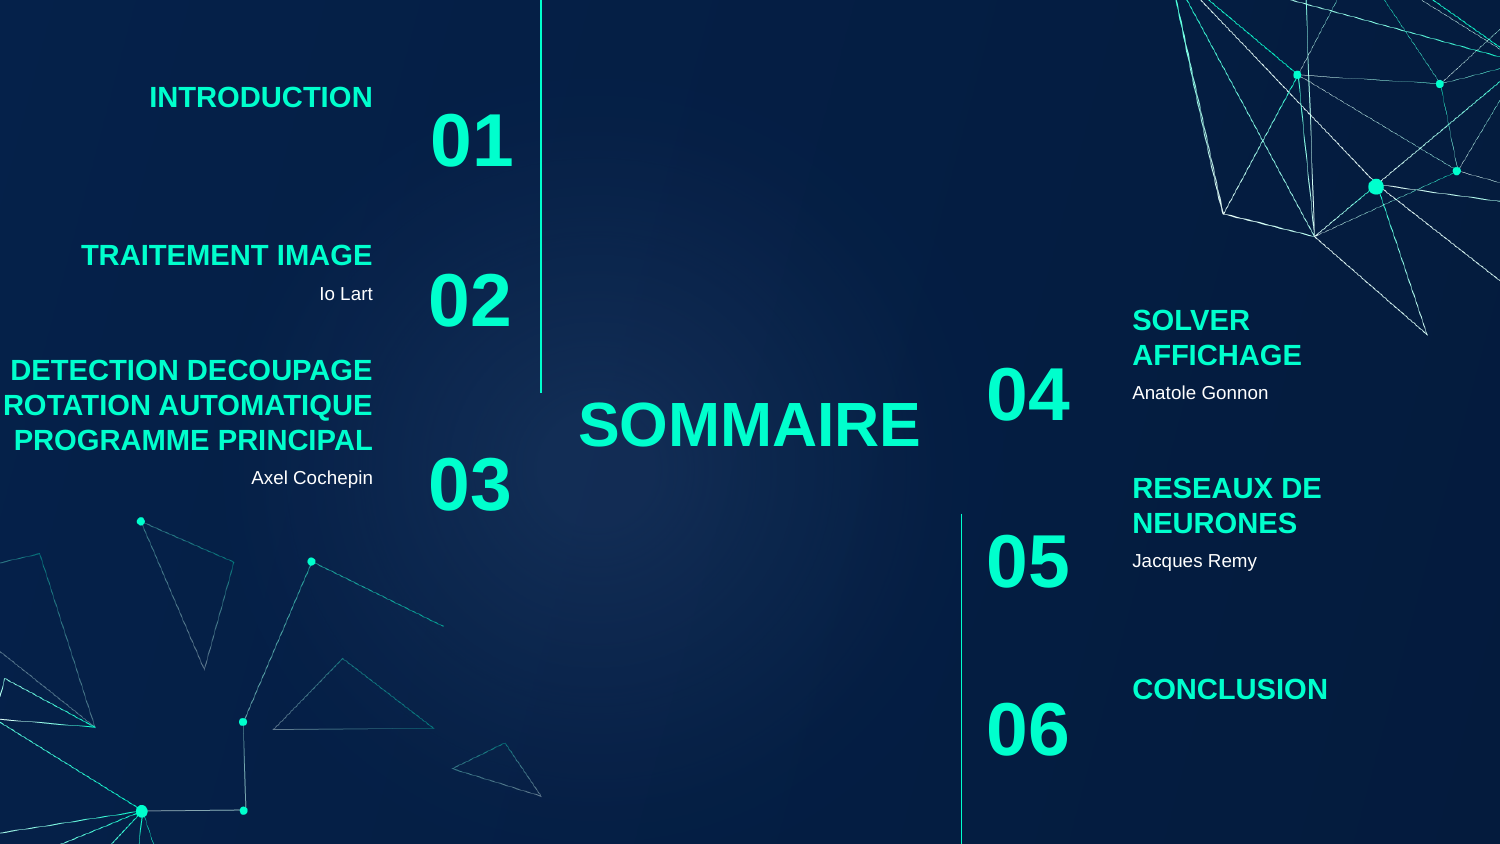

INTRODUCTION
01
TRAITEMENT IMAGE
02
Io Lart
SOLVER
AFFICHAGE
04
# SOMMAIRE
Anatole Gonnon
DETECTION DECOUPAGE
ROTATION AUTOMATIQUE
PROGRAMME PRINCIPAL
03
Axel Cochepin
RESEAUX DE NEURONES
05
Jacques Remy
CONCLUSION
06